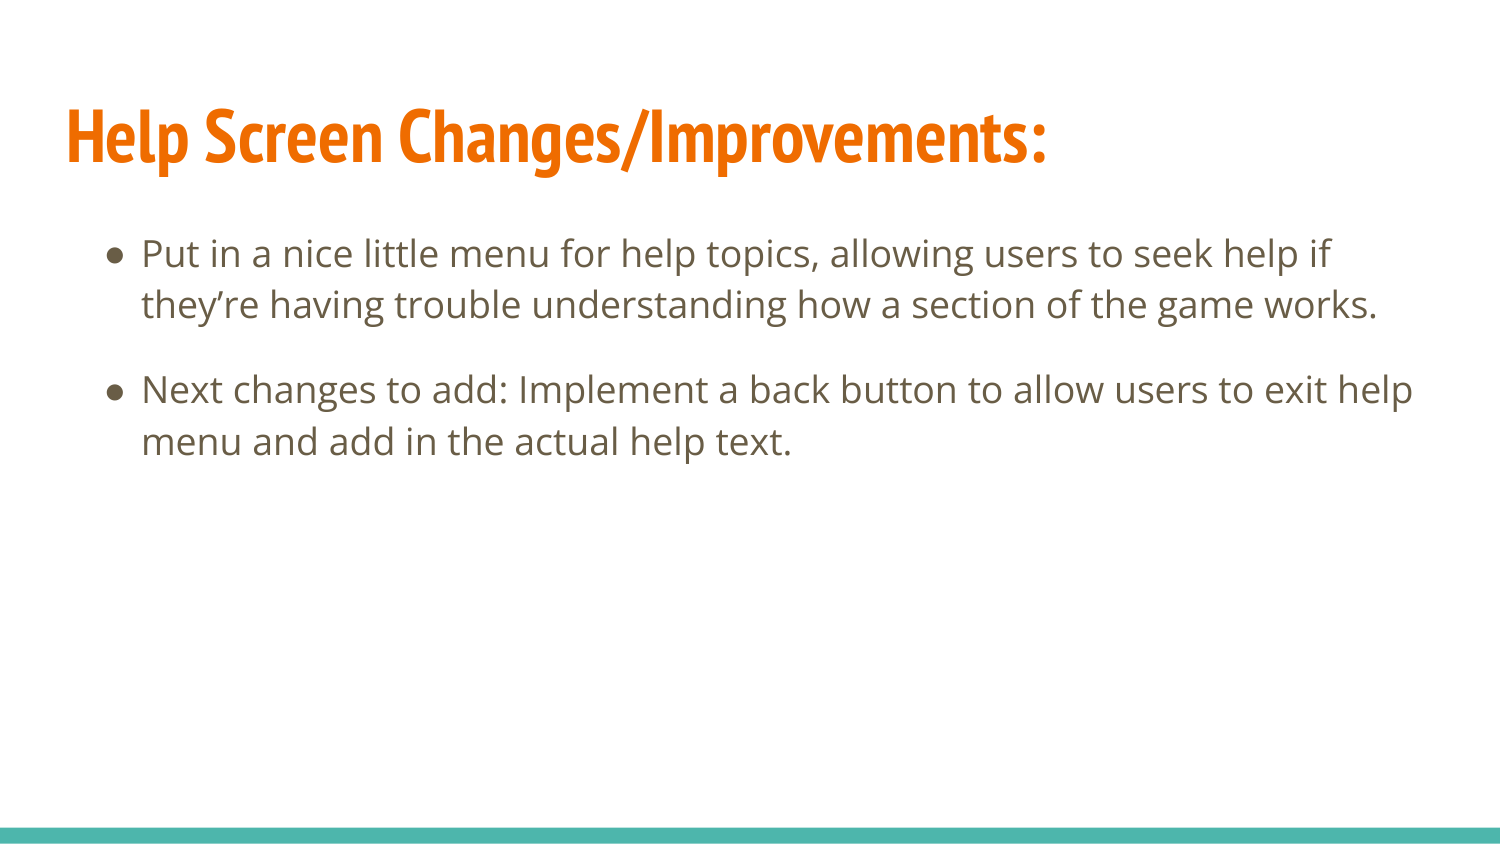

# Help Screen Changes/Improvements:
Put in a nice little menu for help topics, allowing users to seek help if they’re having trouble understanding how a section of the game works.
Next changes to add: Implement a back button to allow users to exit help menu and add in the actual help text.